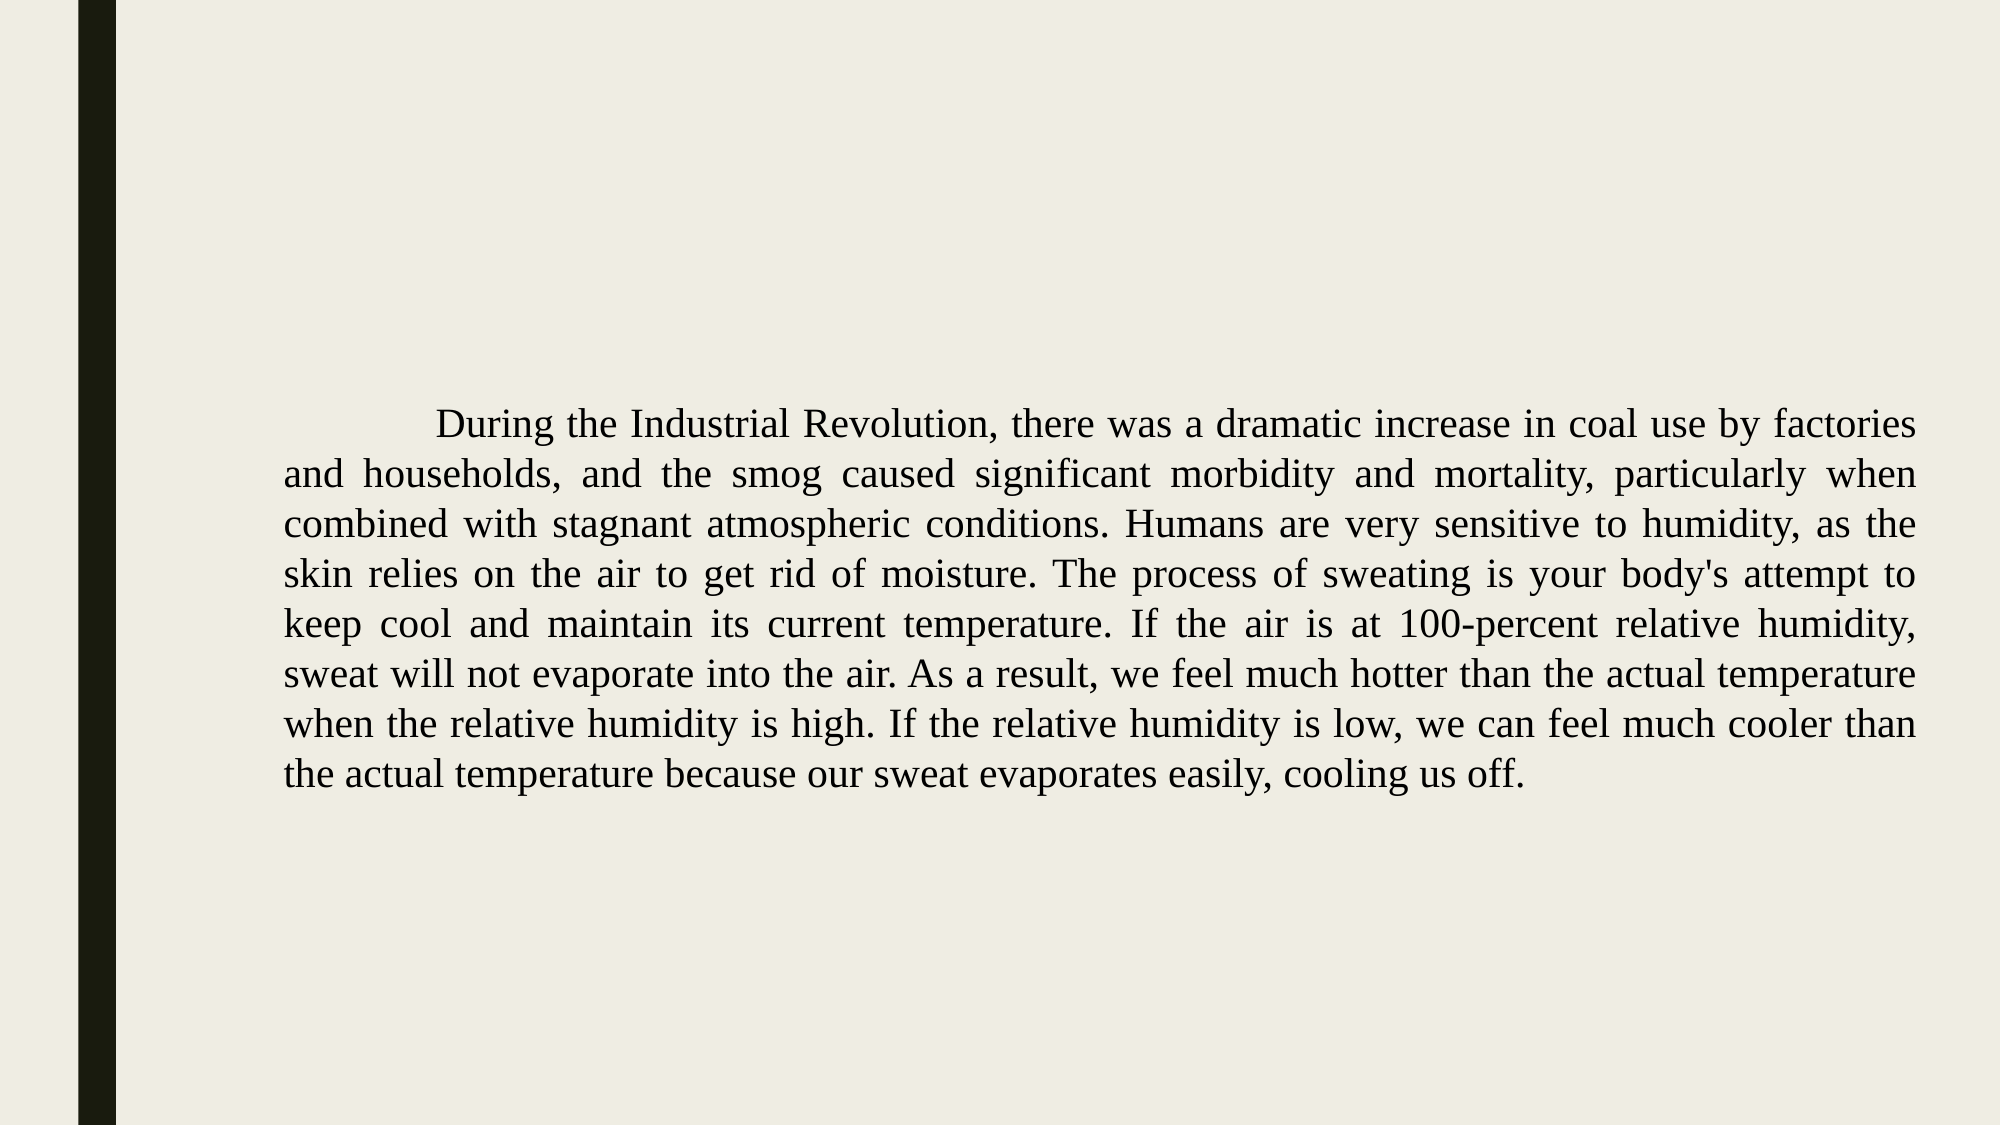

During the Industrial Revolution, there was a dramatic increase in coal use by factories and households, and the smog caused significant morbidity and mortality, particularly when combined with stagnant atmospheric conditions. Humans are very sensitive to humidity, as the skin relies on the air to get rid of moisture. The process of sweating is your body's attempt to keep cool and maintain its current temperature. If the air is at 100-percent relative humidity, sweat will not evaporate into the air. As a result, we feel much hotter than the actual temperature when the relative humidity is high. If the relative humidity is low, we can feel much cooler than the actual temperature because our sweat evaporates easily, cooling us off.